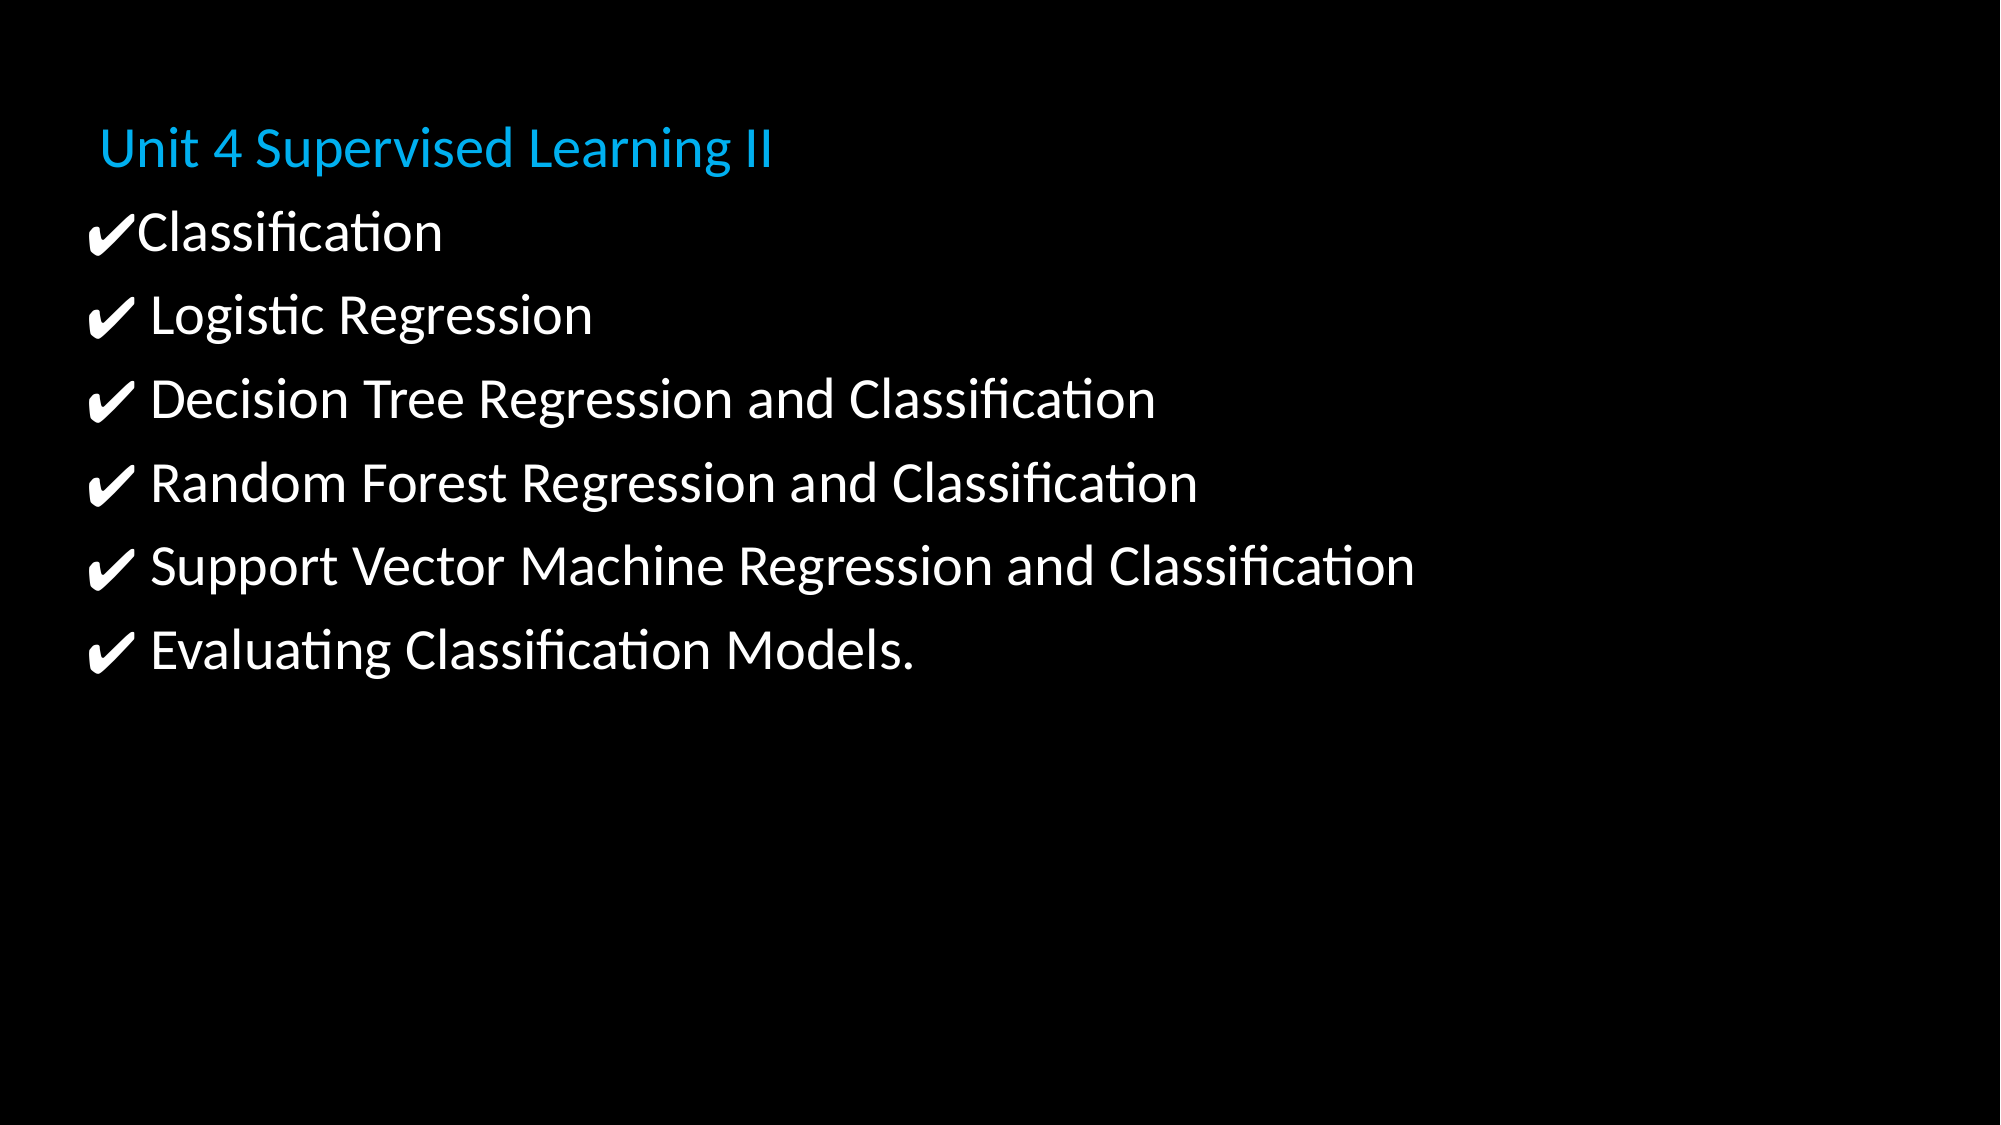

Unit 4 Supervised Learning II
Classification
 Logistic Regression
 Decision Tree Regression and Classification
 Random Forest Regression and Classification
 Support Vector Machine Regression and Classification
 Evaluating Classification Models.